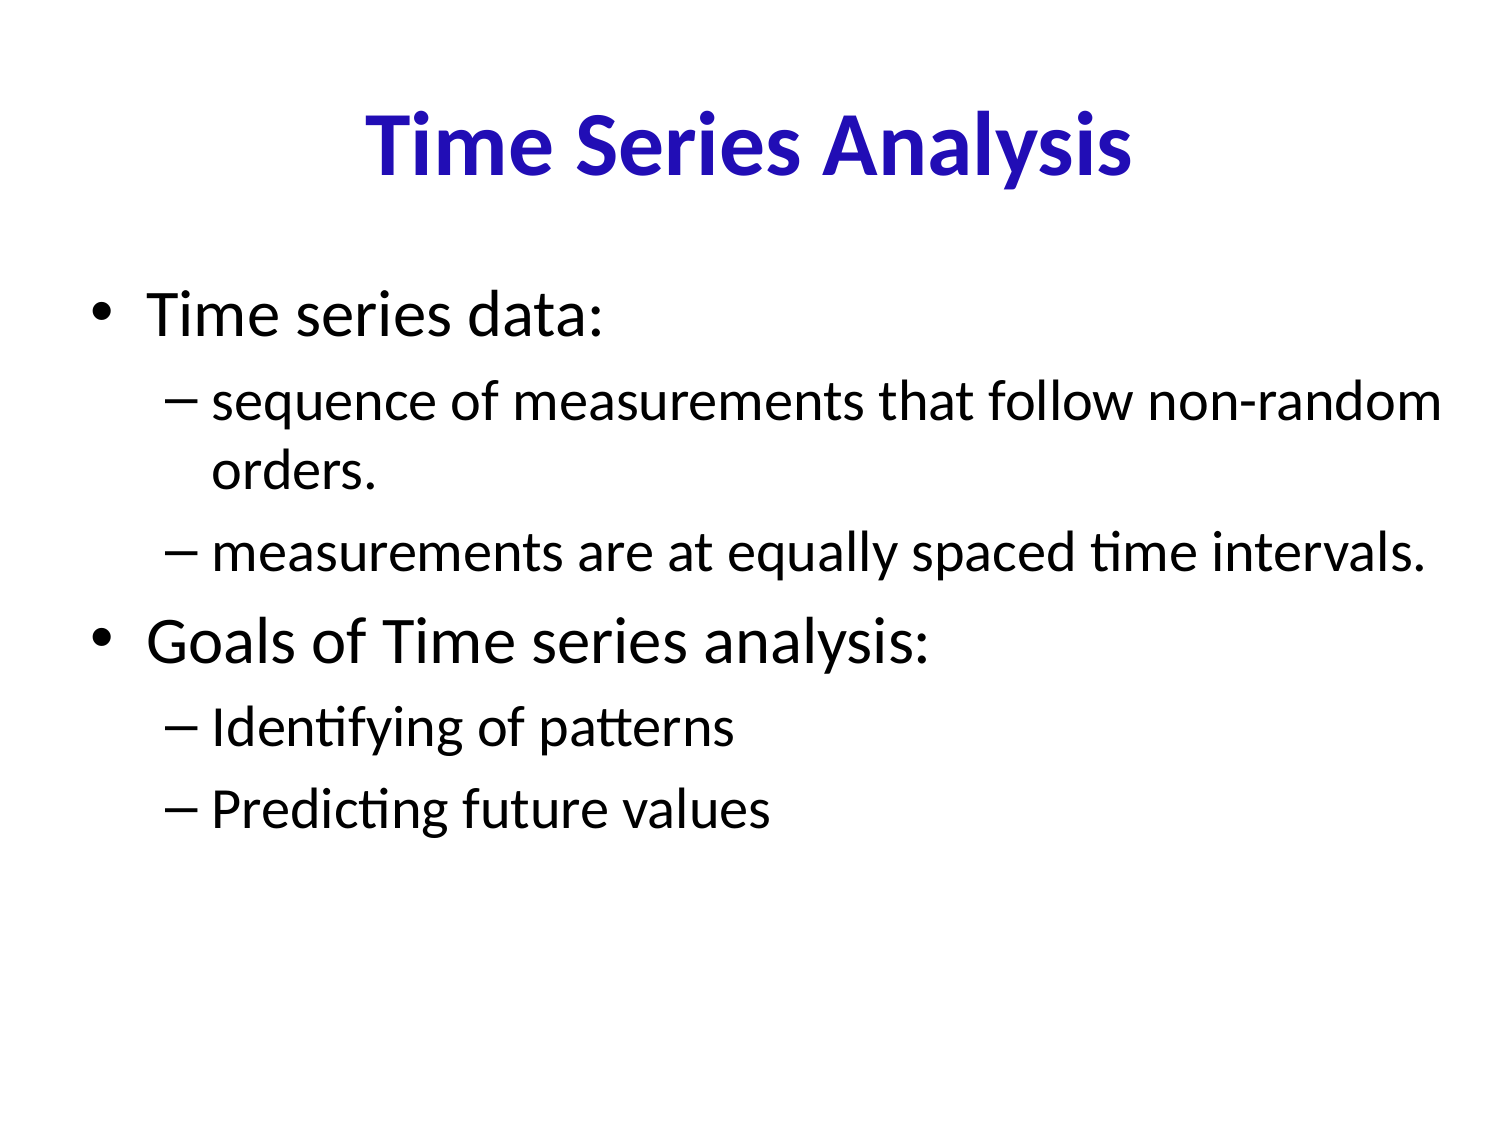

# Time Series Analysis
Time series data:
sequence of measurements that follow non-random orders.
measurements are at equally spaced time intervals.
Goals of Time series analysis:
Identifying of patterns
Predicting future values